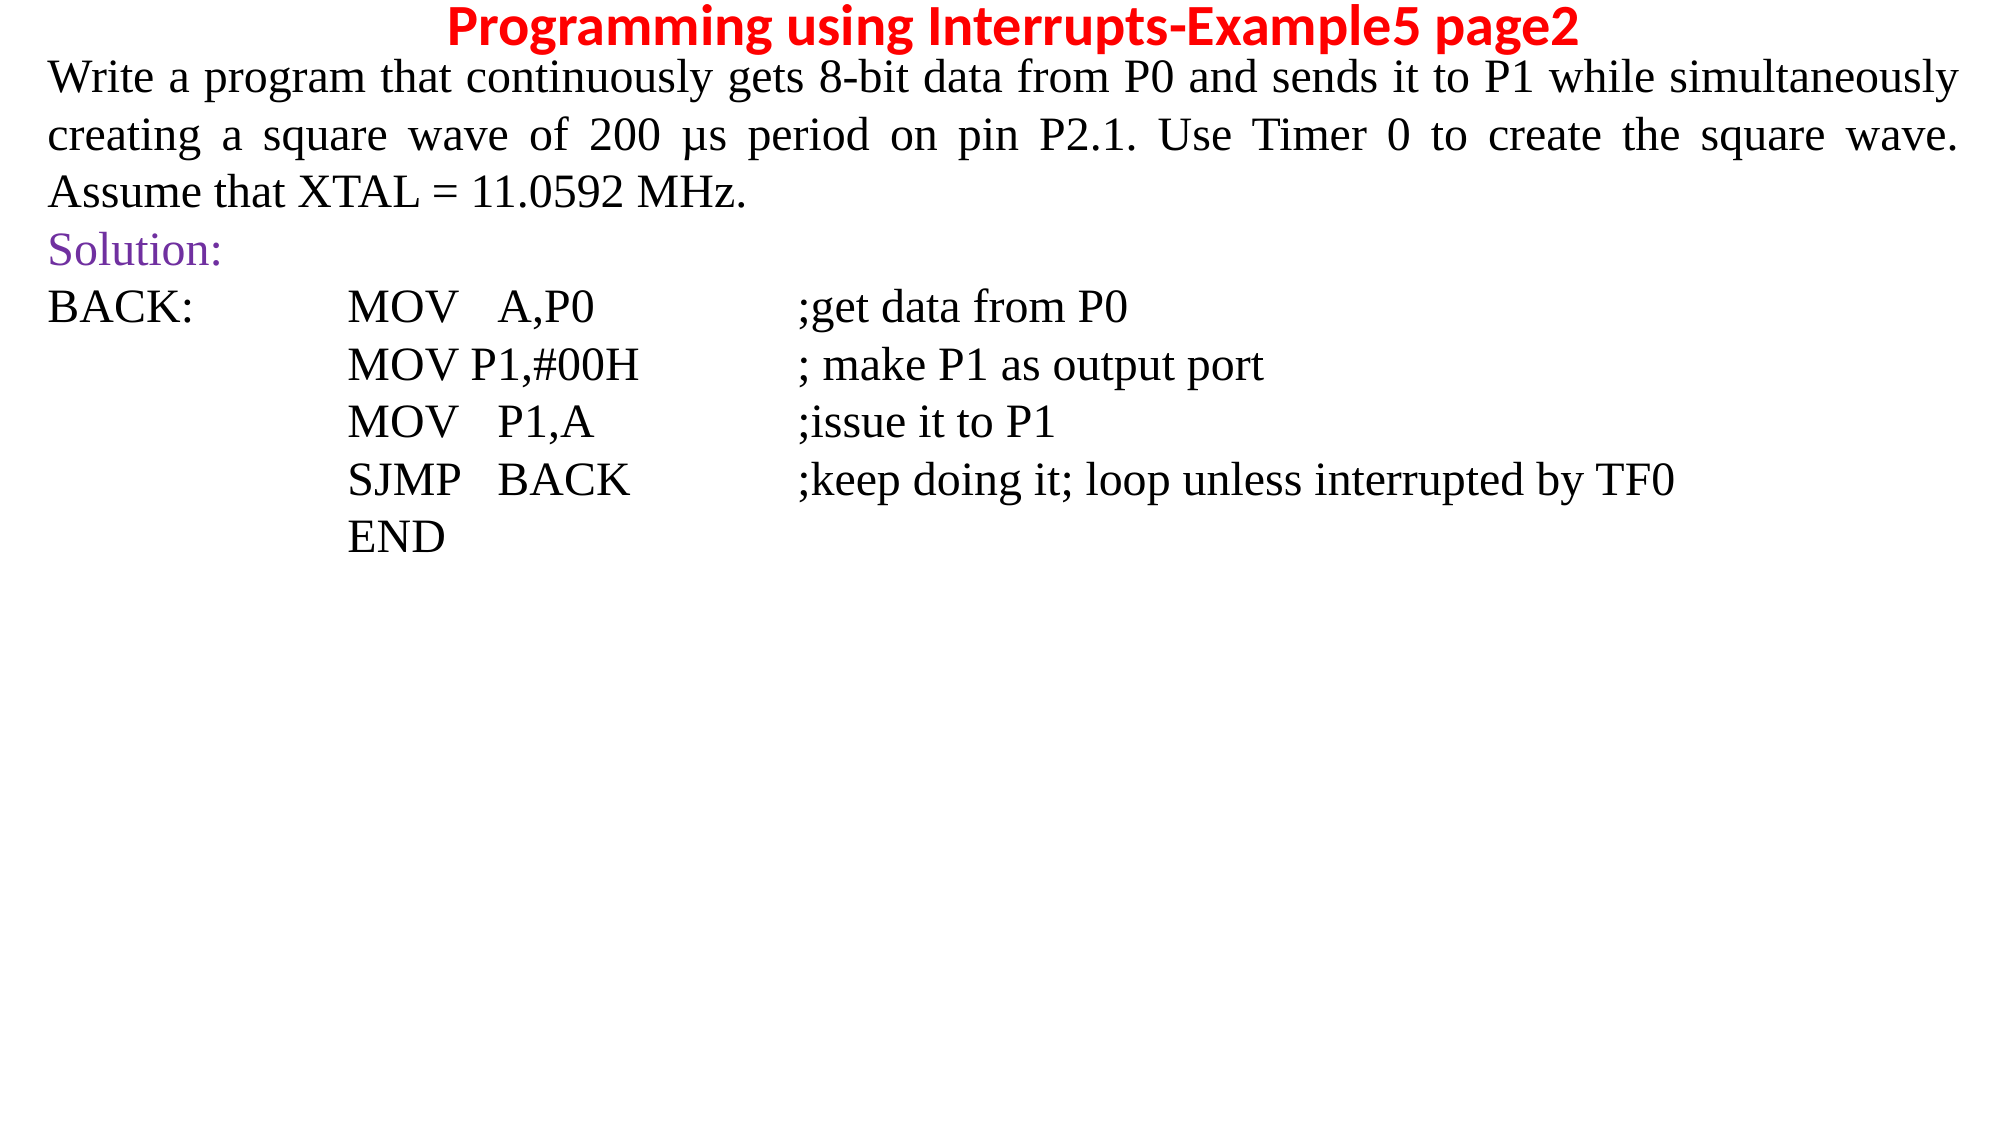

# Programming using Interrupts-Example5 page2
Write a program that continuously gets 8-bit data from P0 and sends it to P1 while simultaneously creating a square wave of 200 µs period on pin P2.1. Use Timer 0 to create the square wave. Assume that XTAL = 11.0592 MHz.
Solution:
BACK:		MOV	A,P0		;get data from P0
		MOV P1,#00H		; make P1 as output port
		MOV	P1,A		;issue it to P1
		SJMP	BACK		;keep doing it; loop unless interrupted by TF0
		END